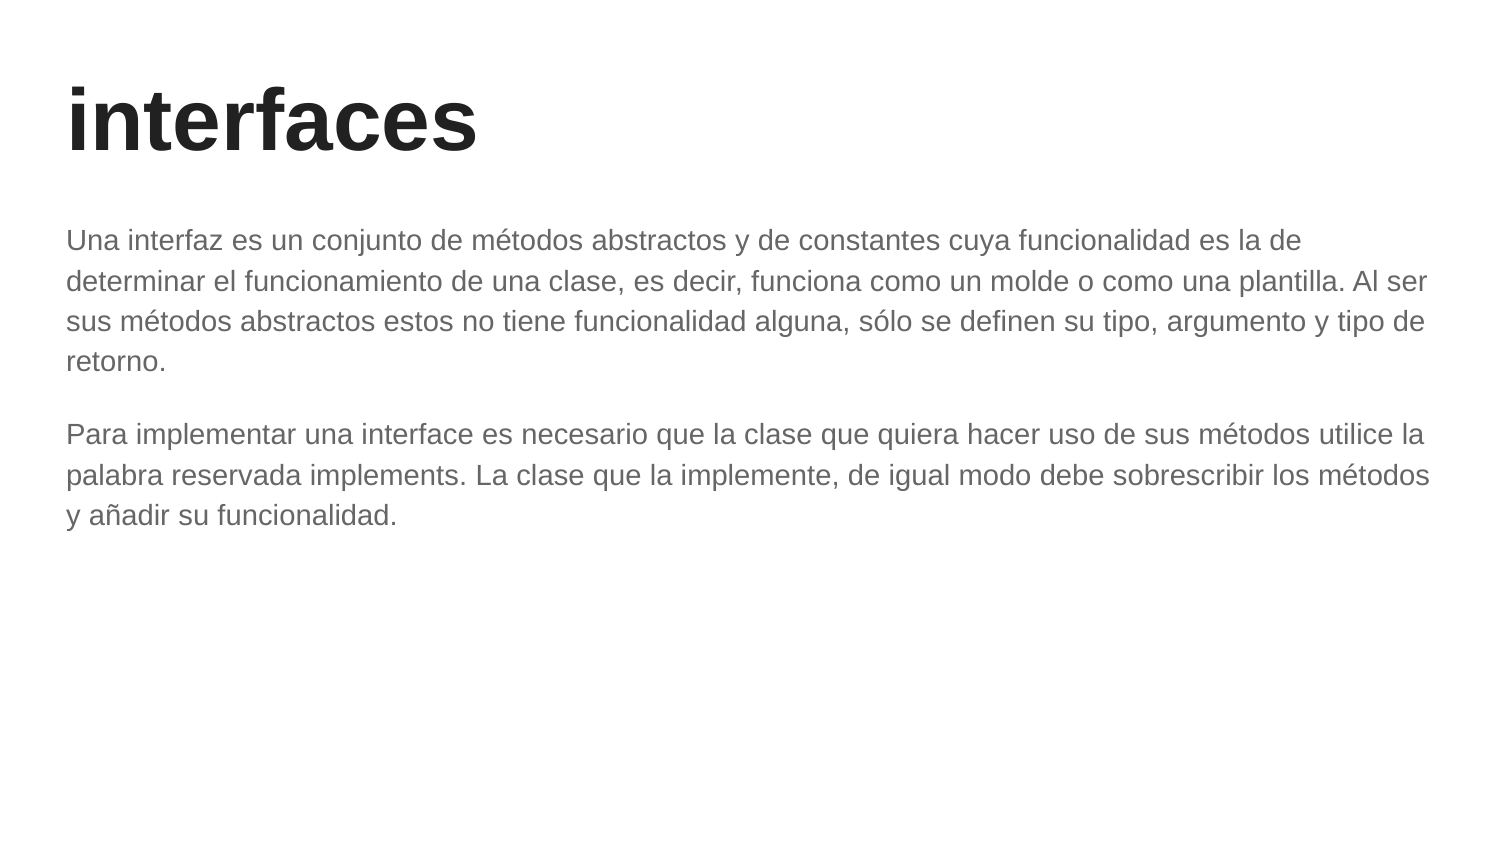

# interfaces
Una interfaz es un conjunto de métodos abstractos y de constantes cuya funcionalidad es la de determinar el funcionamiento de una clase, es decir, funciona como un molde o como una plantilla. Al ser sus métodos abstractos estos no tiene funcionalidad alguna, sólo se definen su tipo, argumento y tipo de retorno.
Para implementar una interface es necesario que la clase que quiera hacer uso de sus métodos utilice la palabra reservada implements. La clase que la implemente, de igual modo debe sobrescribir los métodos y añadir su funcionalidad.